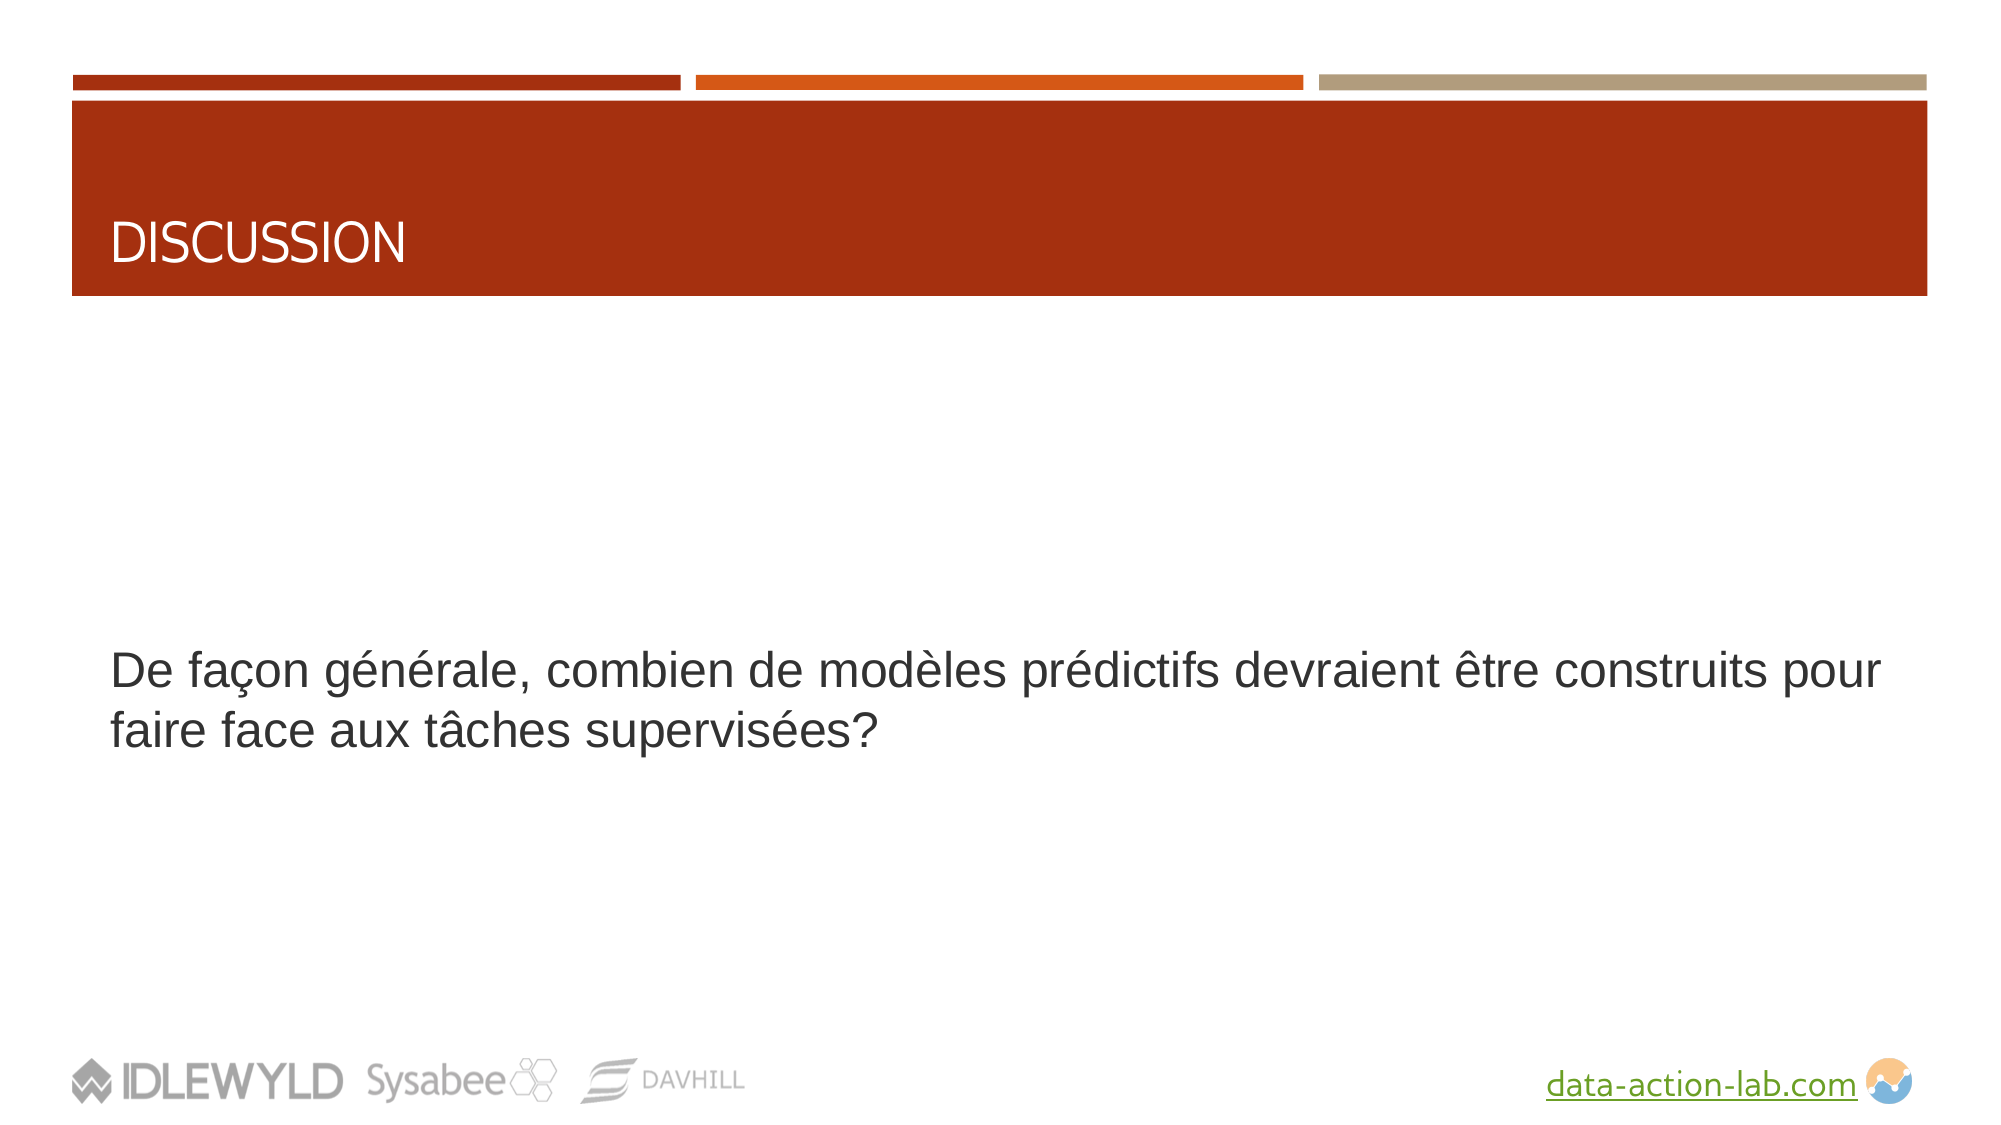

# DISCUSSION
De façon générale, combien de modèles prédictifs devraient être construits pour faire face aux tâches supervisées?